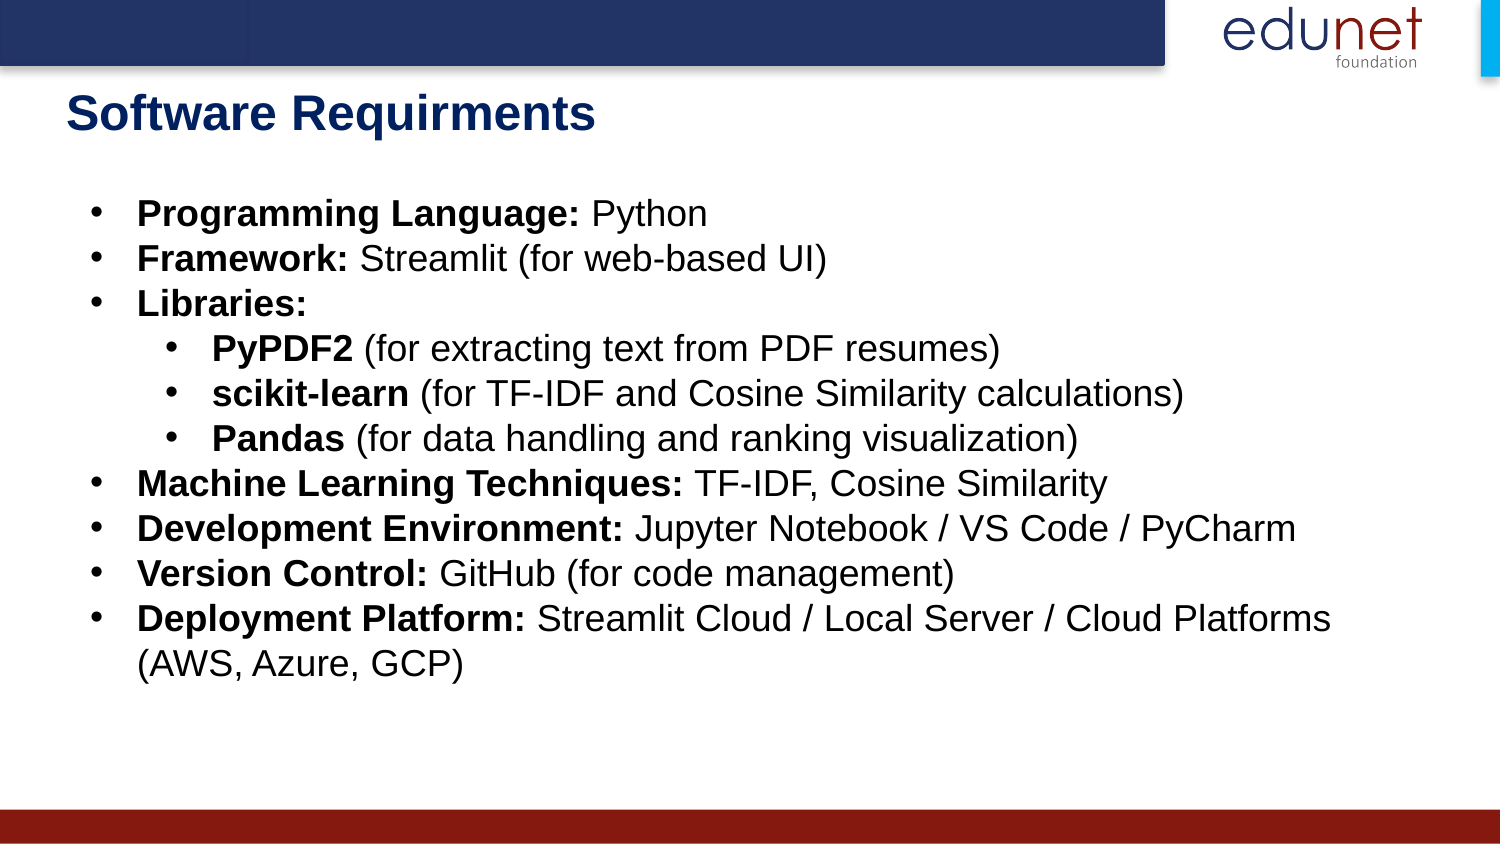

# Software Requirments
Programming Language: Python
Framework: Streamlit (for web-based UI)
Libraries:
PyPDF2 (for extracting text from PDF resumes)
scikit-learn (for TF-IDF and Cosine Similarity calculations)
Pandas (for data handling and ranking visualization)
Machine Learning Techniques: TF-IDF, Cosine Similarity
Development Environment: Jupyter Notebook / VS Code / PyCharm
Version Control: GitHub (for code management)
Deployment Platform: Streamlit Cloud / Local Server / Cloud Platforms (AWS, Azure, GCP)